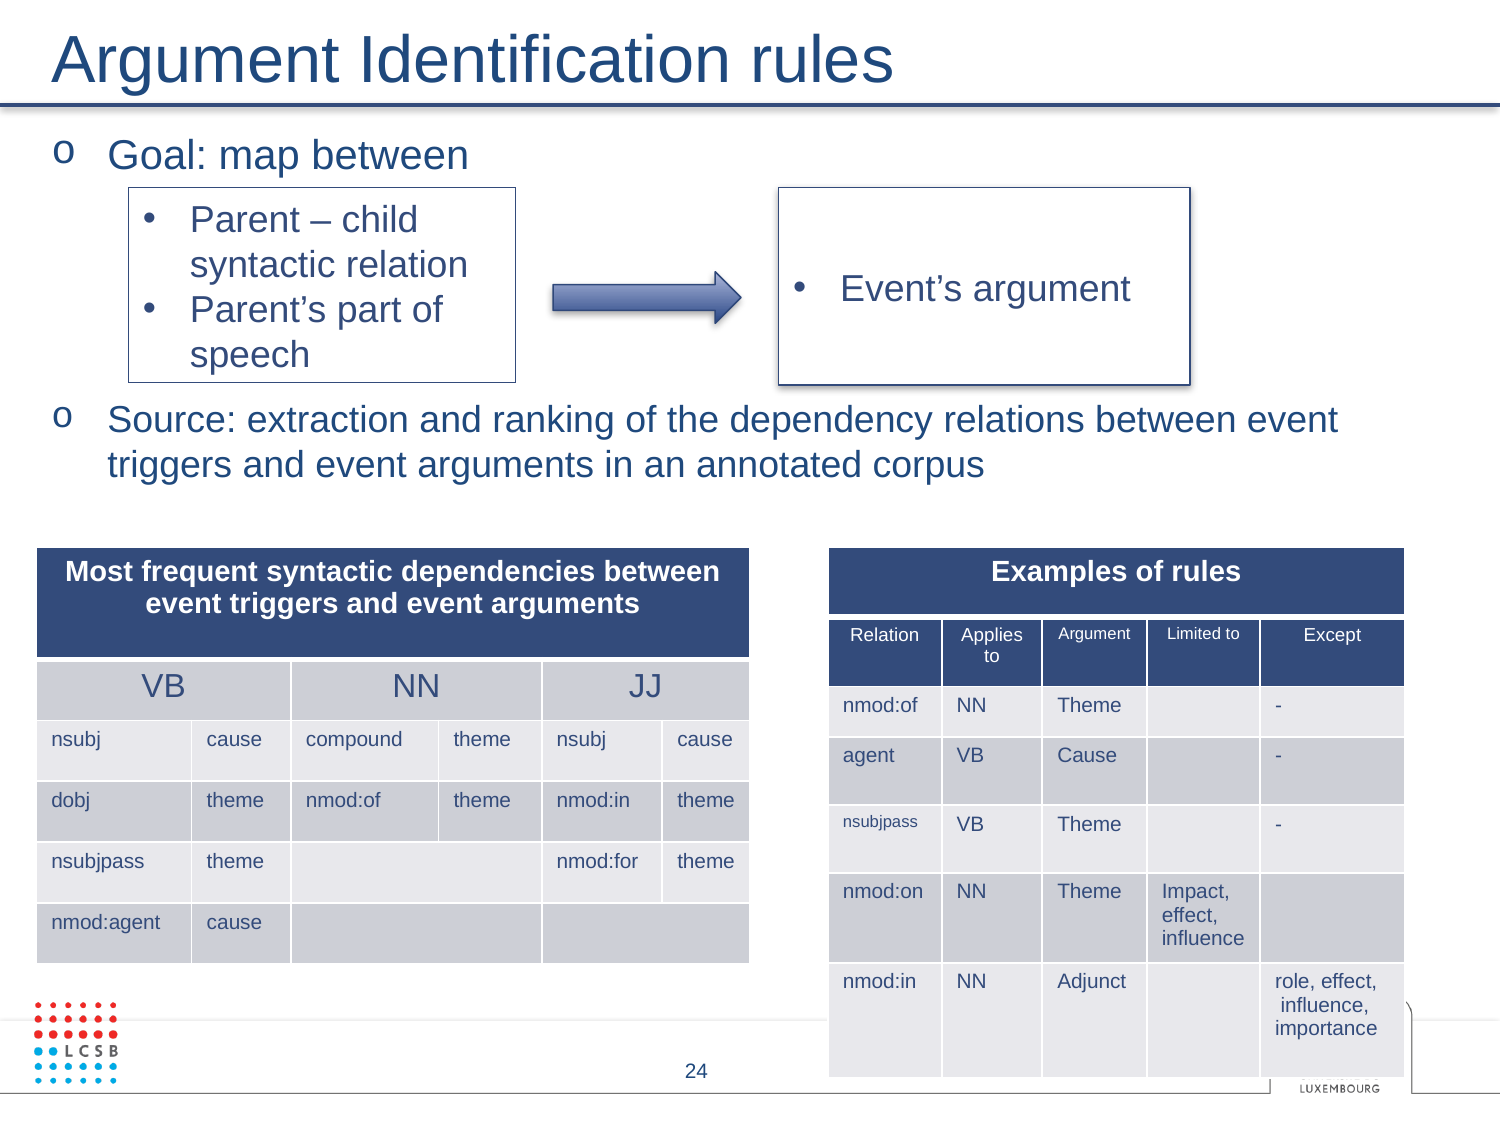

# Argument Identification rules
Goal: map between

Source: extraction and ranking of the dependency relations between event triggers and event arguments in an annotated corpus
Parent – child syntactic relation
Parent’s part of speech
Event’s argument

| Most frequent syntactic dependencies between event triggers and event arguments |  |  |  |  |  |
| --- | --- | --- | --- | --- | --- |
| VB |  | NN |  | JJ |  |
| nsubj | cause | compound | theme | nsubj | cause |
| dobj | theme | nmod:of | theme | nmod:in | theme |
| nsubjpass | theme |  |  | nmod:for | theme |
| nmod:agent | cause |  |  |  |  |
| Examples of rules |  |  |  |  |
| --- | --- | --- | --- | --- |
| Relation | Applies to | Argument | Limited to | Except |
| nmod:of | NN | Theme |  | - |
| agent | VB | Cause |  | - |
| nsubjpass | VB | Theme |  | - |
| nmod:on | NN | Theme | Impact, effect, influence |  |
| nmod:in | NN | Adjunct |  | role, effect, influence, importance |